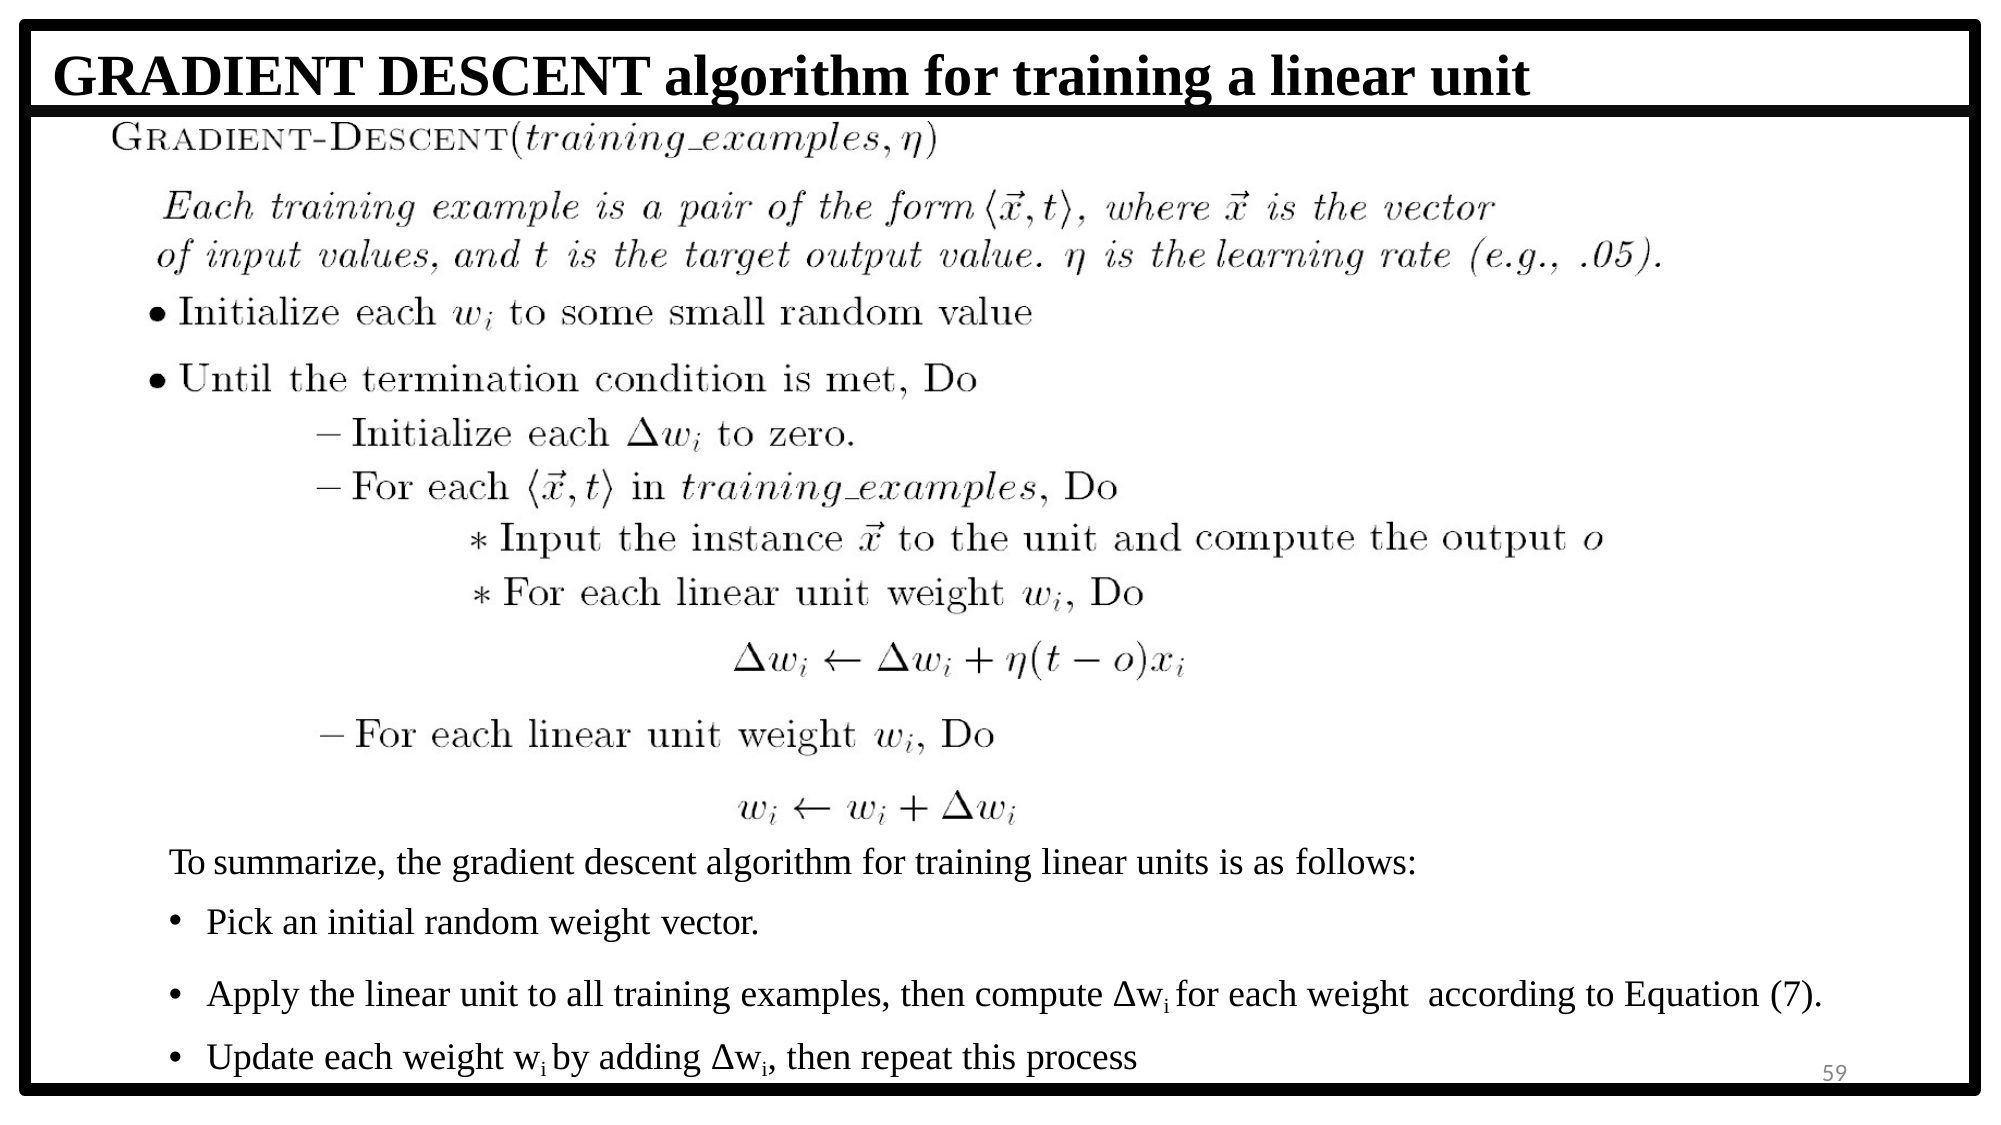

# GRADIENT DESCENT algorithm for training a linear unit

To summarize, the gradient descent algorithm for training linear units is as follows:
Pick an initial random weight vector.
Apply the linear unit to all training examples, then compute Δwi for each weight  according to Equation (7).
Update each weight wi by adding Δwi, then repeat this process
59